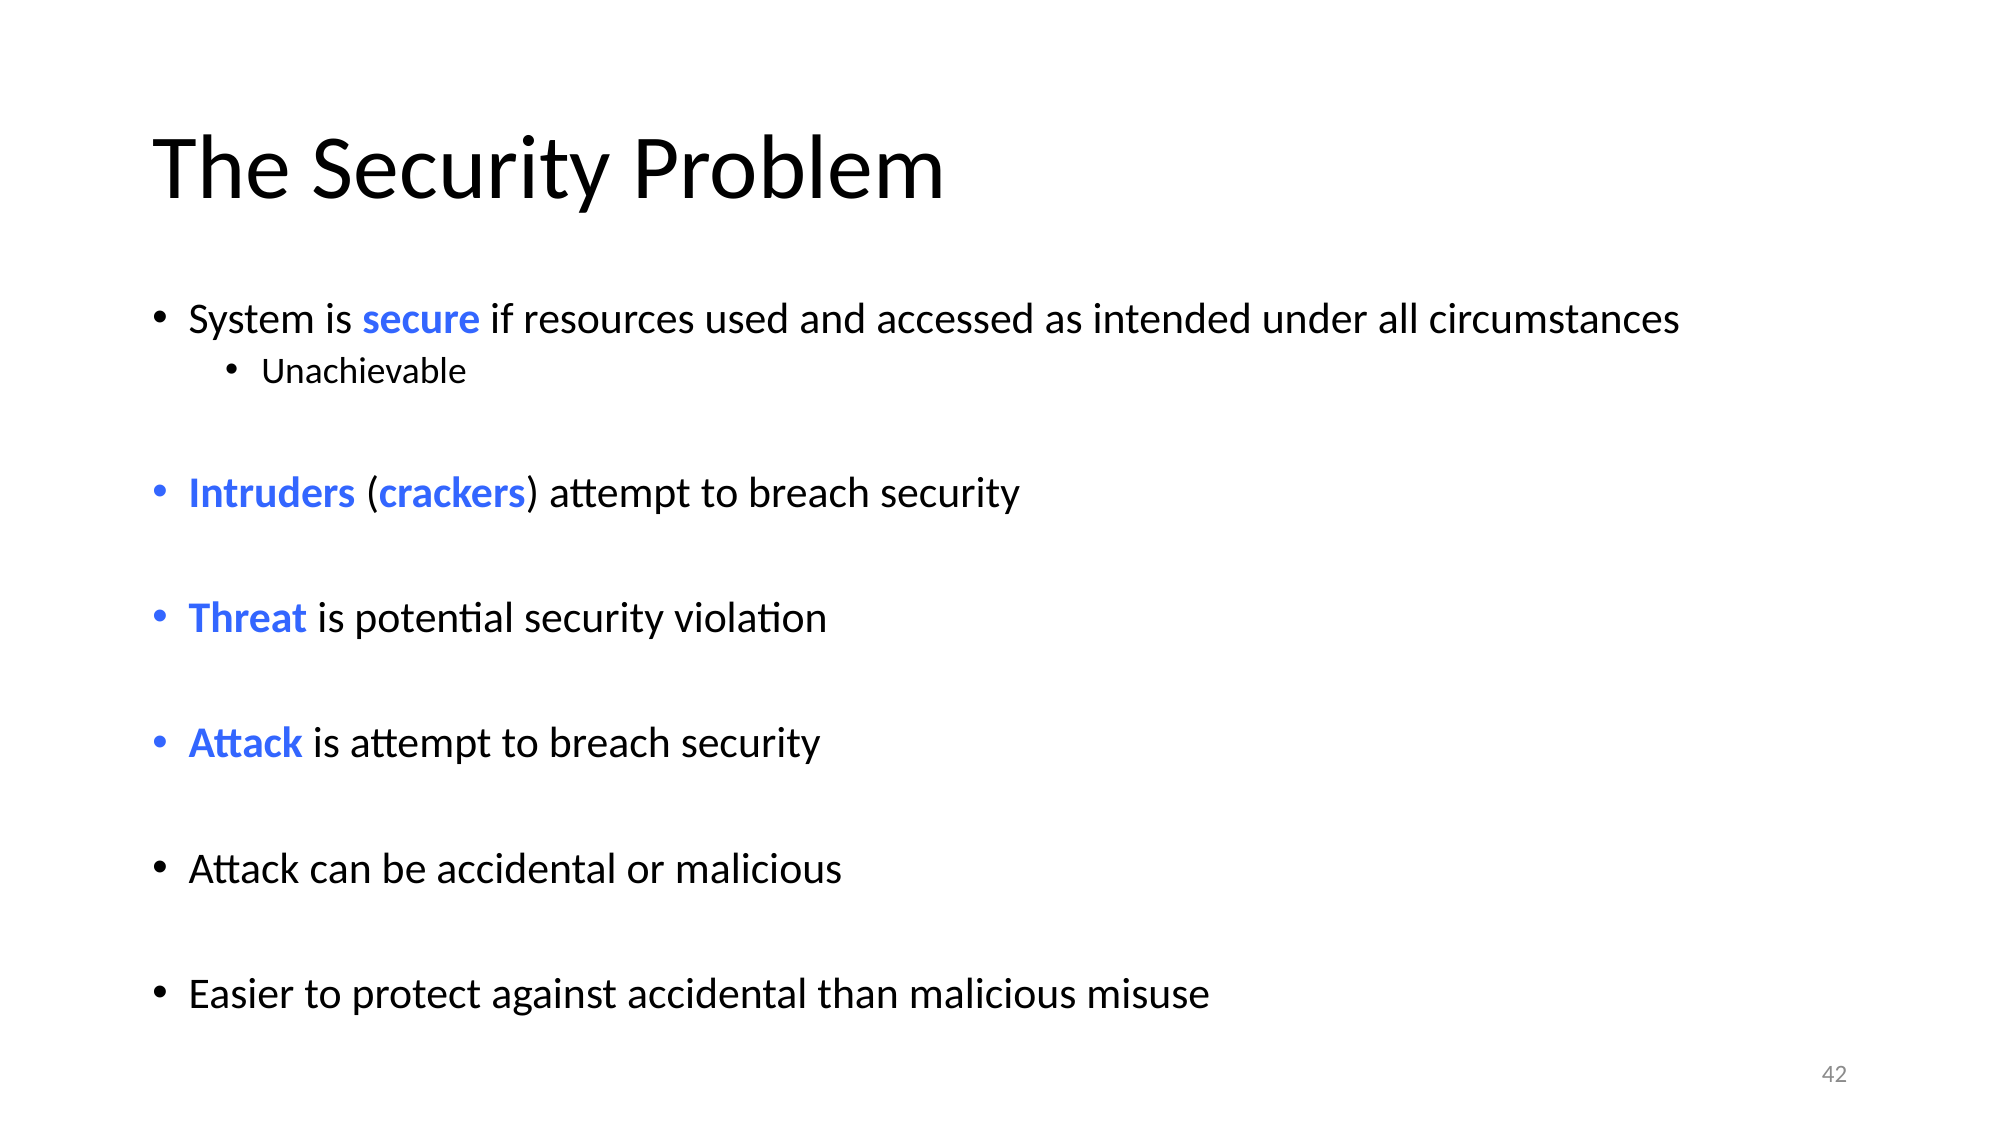

# The Security Problem
System is secure if resources used and accessed as intended under all circumstances
Unachievable

Intruders (crackers) attempt to breach security

Threat is potential security violation

Attack is attempt to breach security

Attack can be accidental or malicious

Easier to protect against accidental than malicious misuse

42